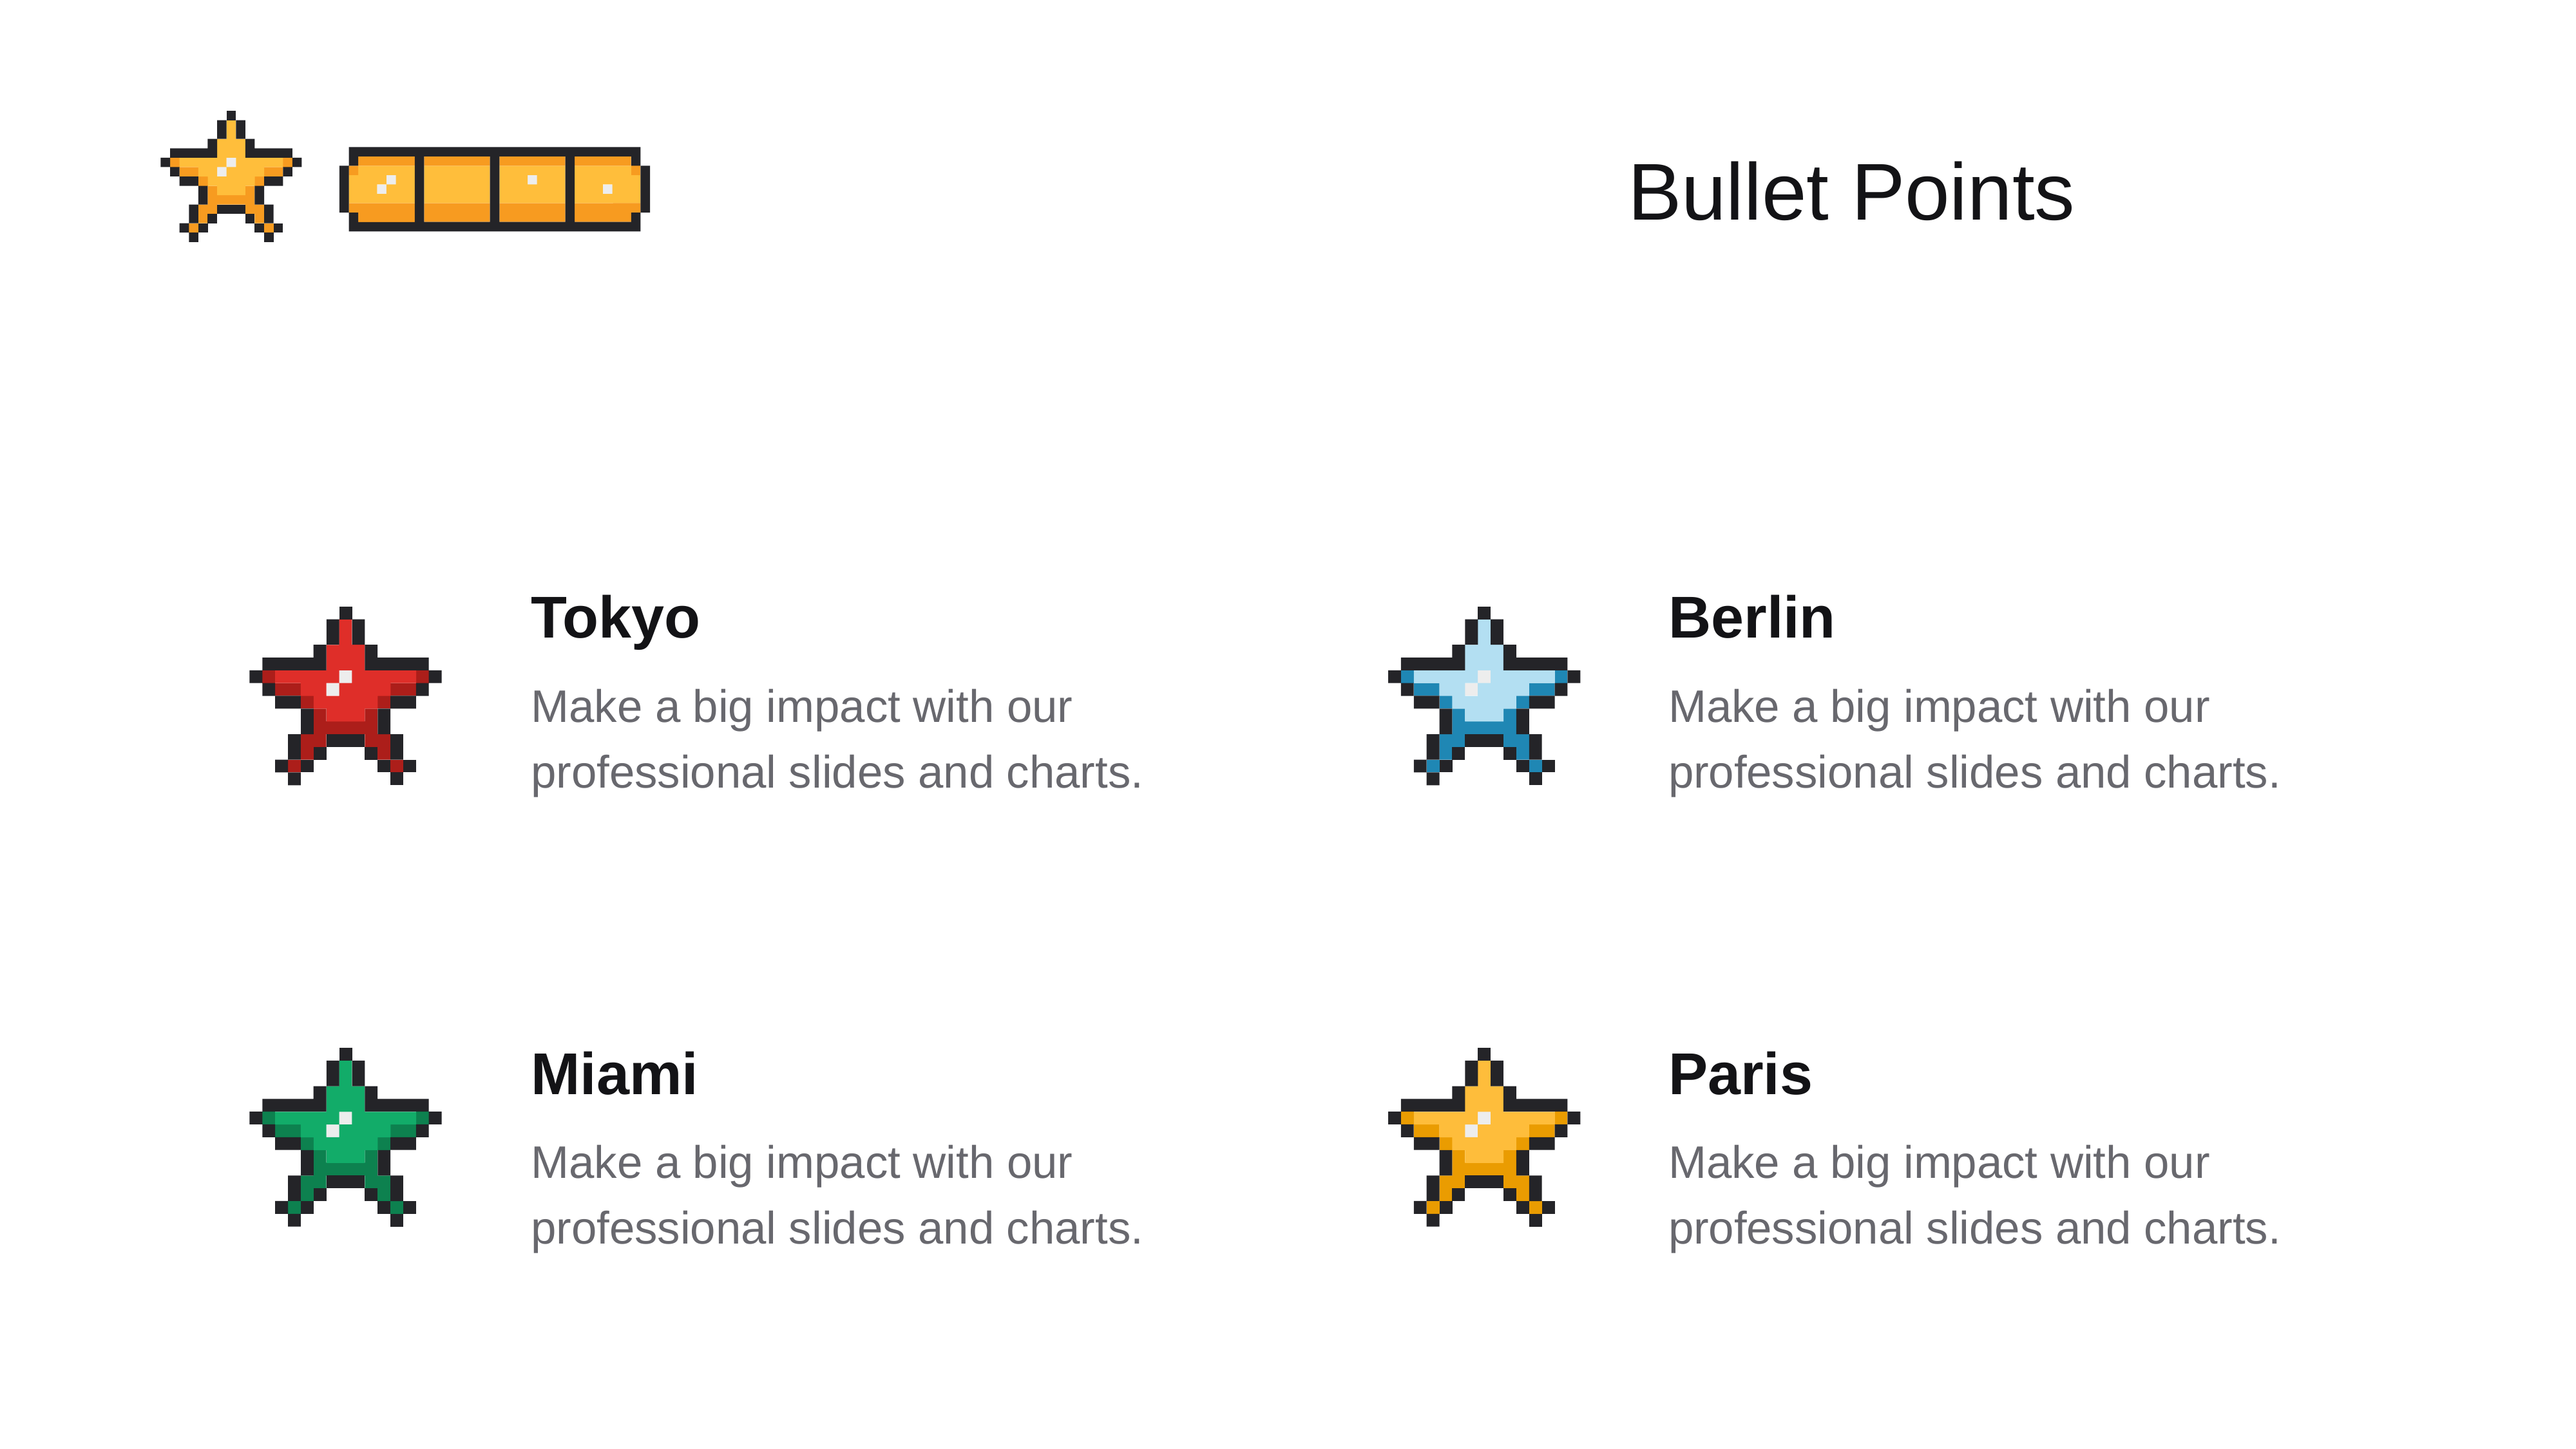

Bullet Points
Tokyo
Berlin

Make a big impact with our professional slides and charts.
Make a big impact with our professional slides and charts.
Miami
Paris

Make a big impact with our professional slides and charts.
Make a big impact with our professional slides and charts.